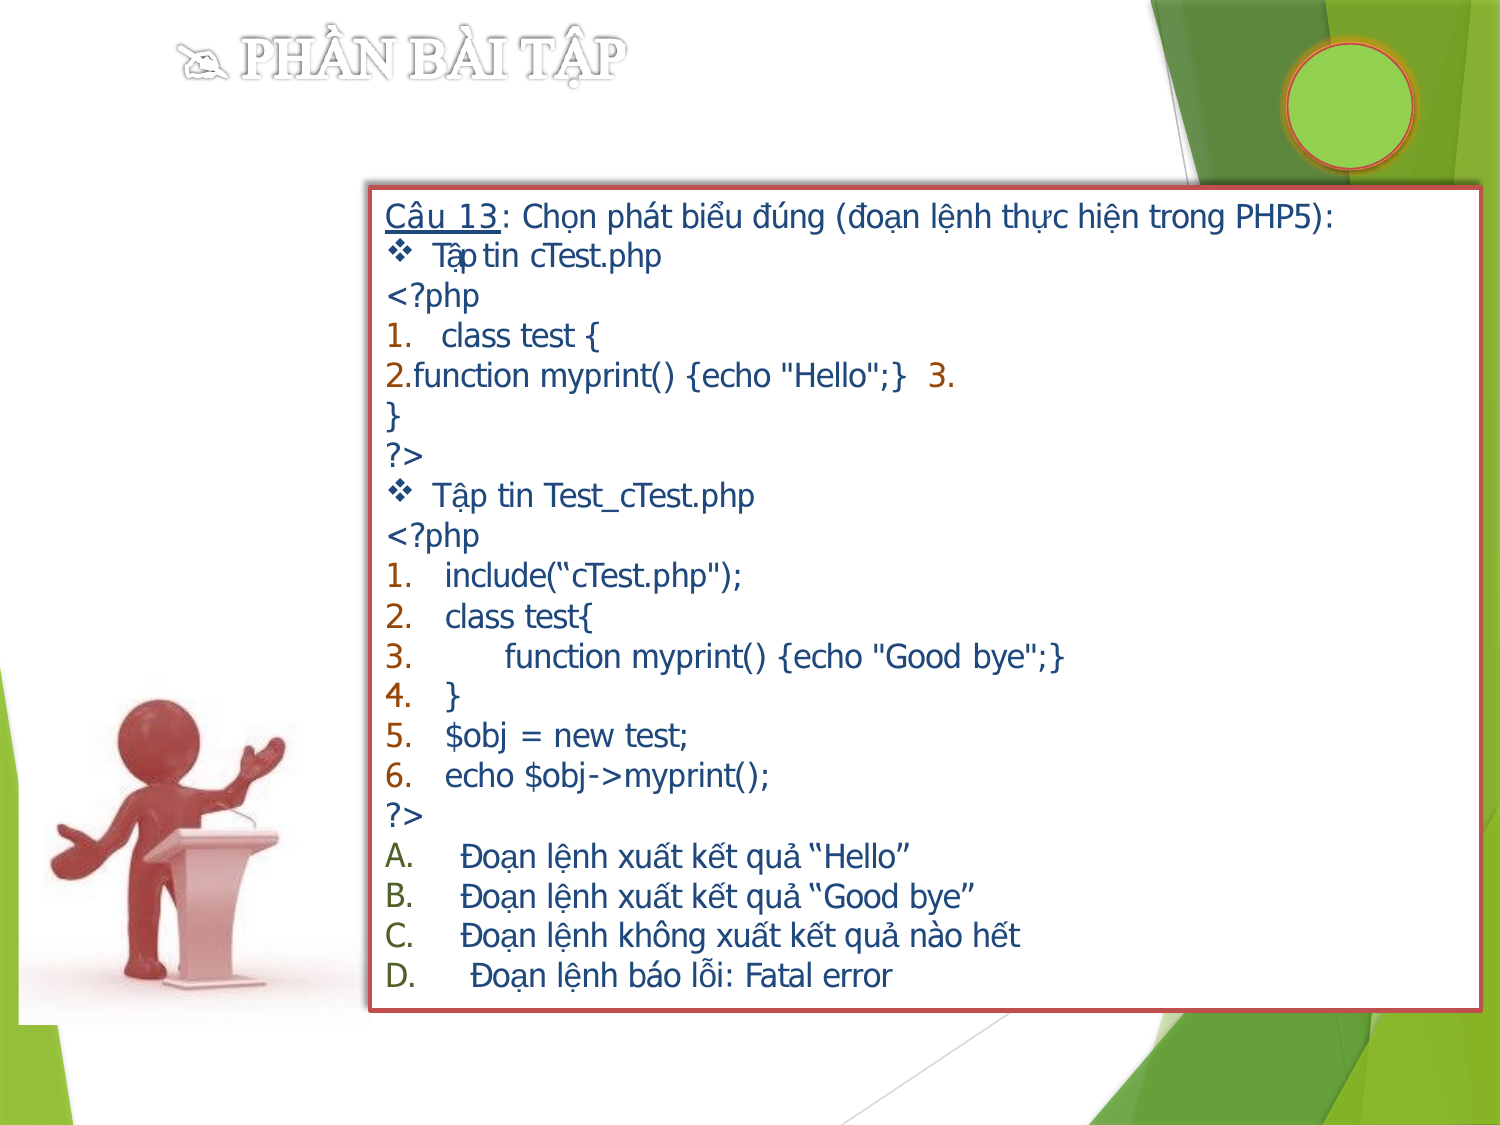

Câu 13: Chọn phát biểu đúng (đoạn lệnh thực hiện trong PHP5):
Tập tin cTest.php
<?php
class test {
function myprint() {echo "Hello";}  3.	}
?>
Tập tin Test_cTest.php
<?php
1.	include(“cTest.php");
class test{
function myprint() {echo "Good bye";}
4.	}
$obj = new test;
echo $obj->myprint();
?>
A.
B.
C.
D.

Đoạn lệnh xuất kết quả “Hello”  Đoạn lệnh xuất kết quả “Good bye”
Đoạn lệnh không xuất kết quả nào hết  Đoạn lệnh báo lỗi: Fatal error